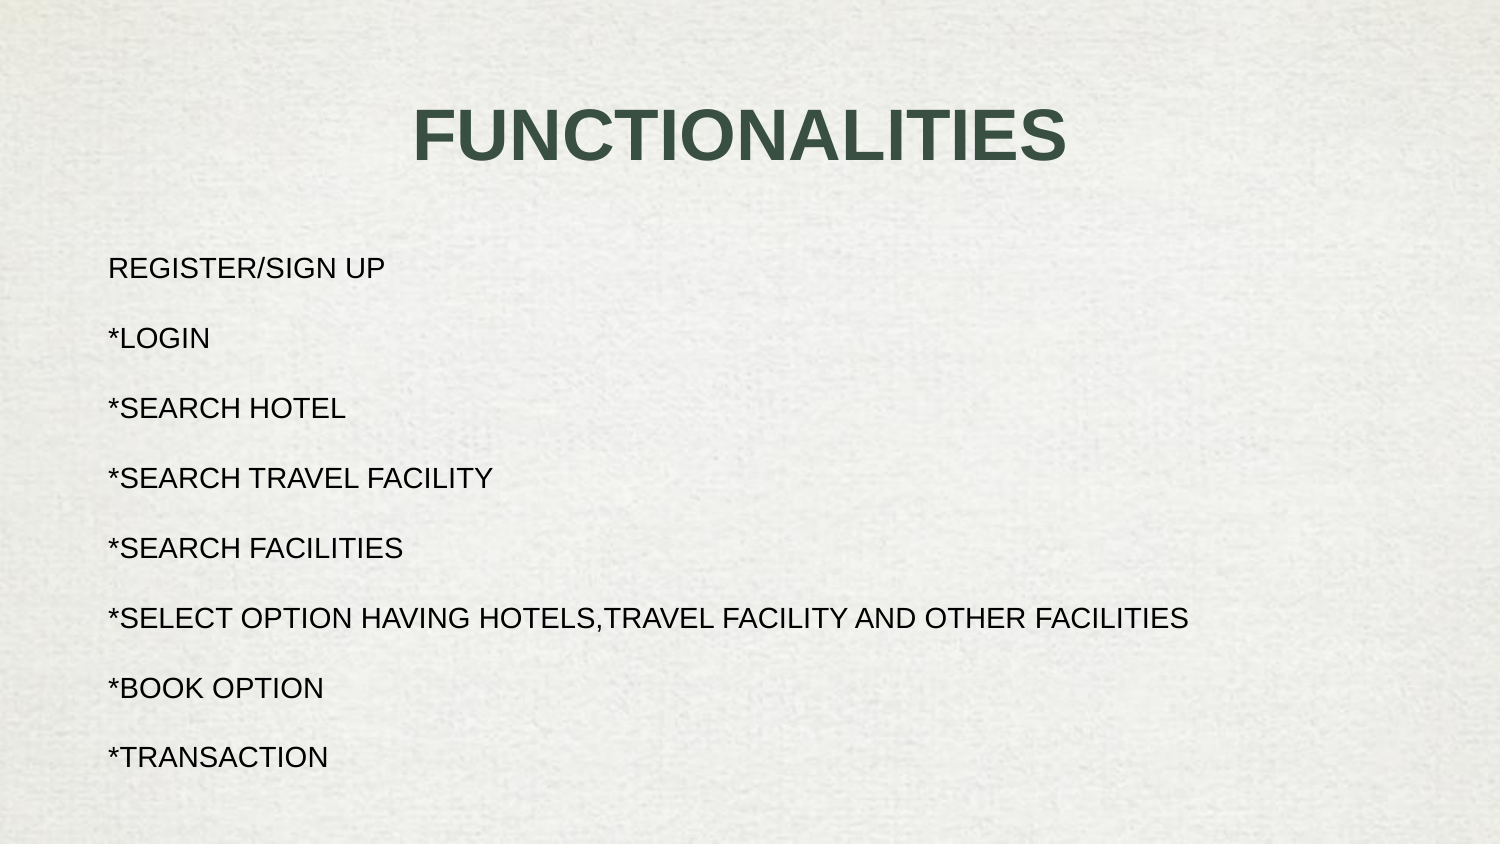

# FUNCTIONALITIES
REGISTER/SIGN UP

*LOGIN

*SEARCH HOTEL

*SEARCH TRAVEL FACILITY

*SEARCH FACILITIES

*SELECT OPTION HAVING HOTELS,TRAVEL FACILITY AND OTHER FACILITIES

*BOOK OPTION

*TRANSACTION